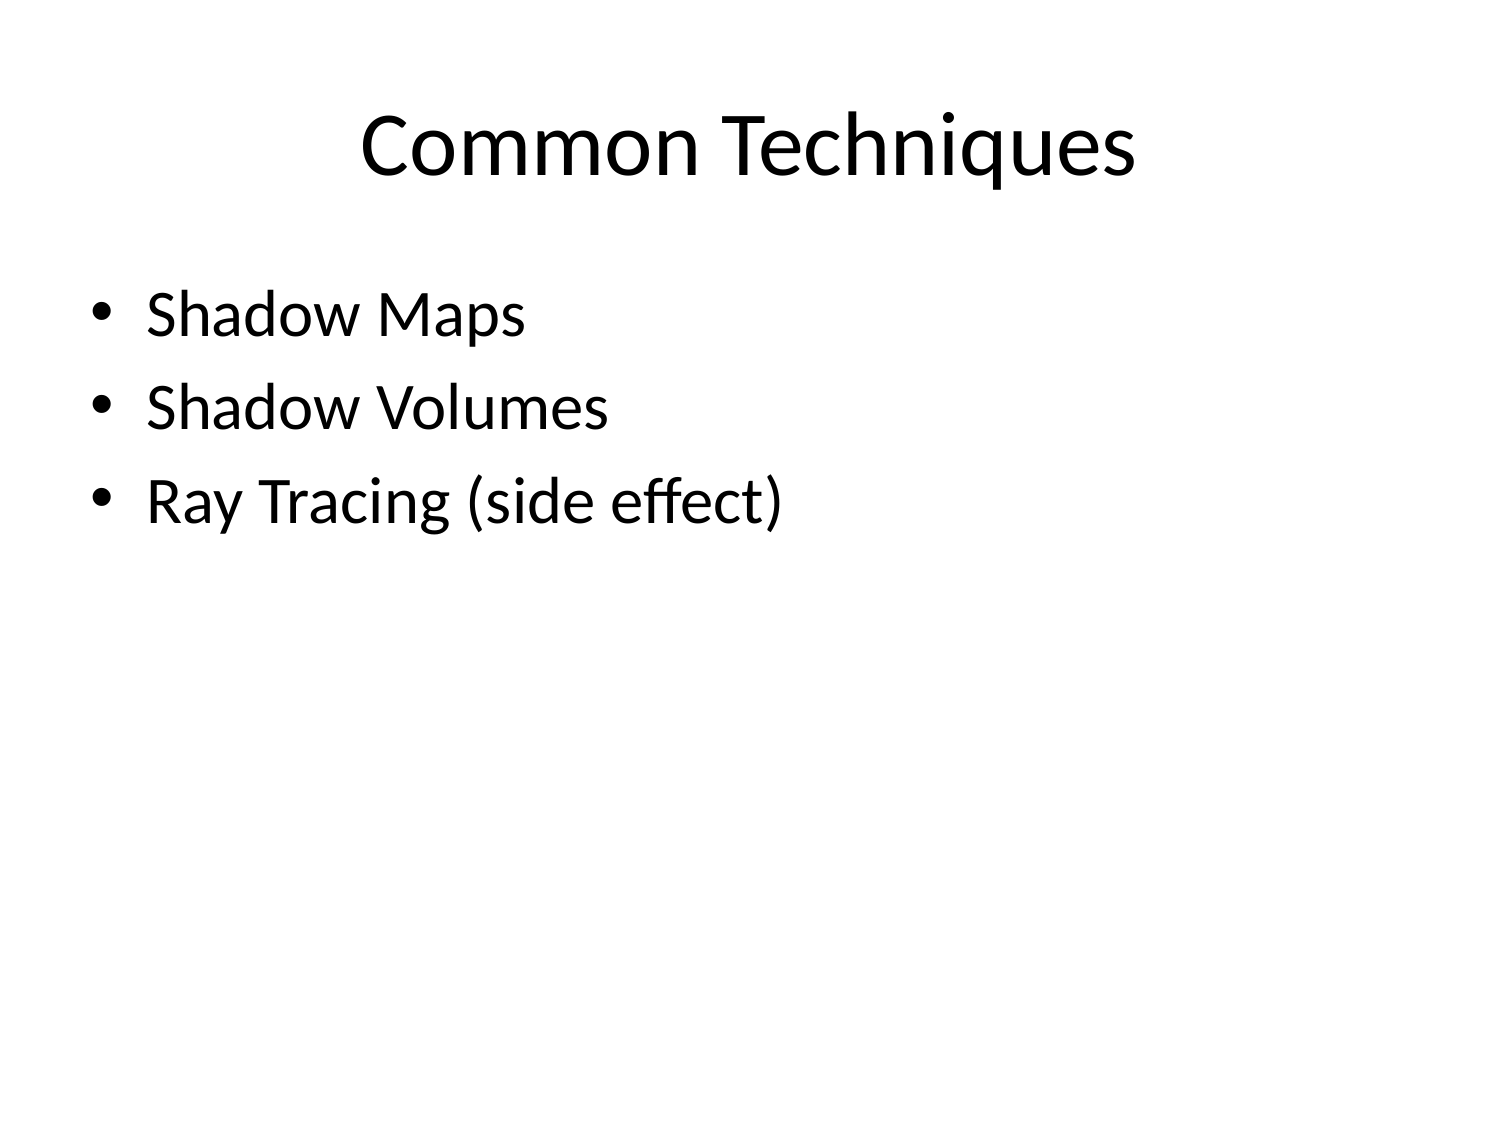

# Common Techniques
Shadow Maps
Shadow Volumes
Ray Tracing (side effect)